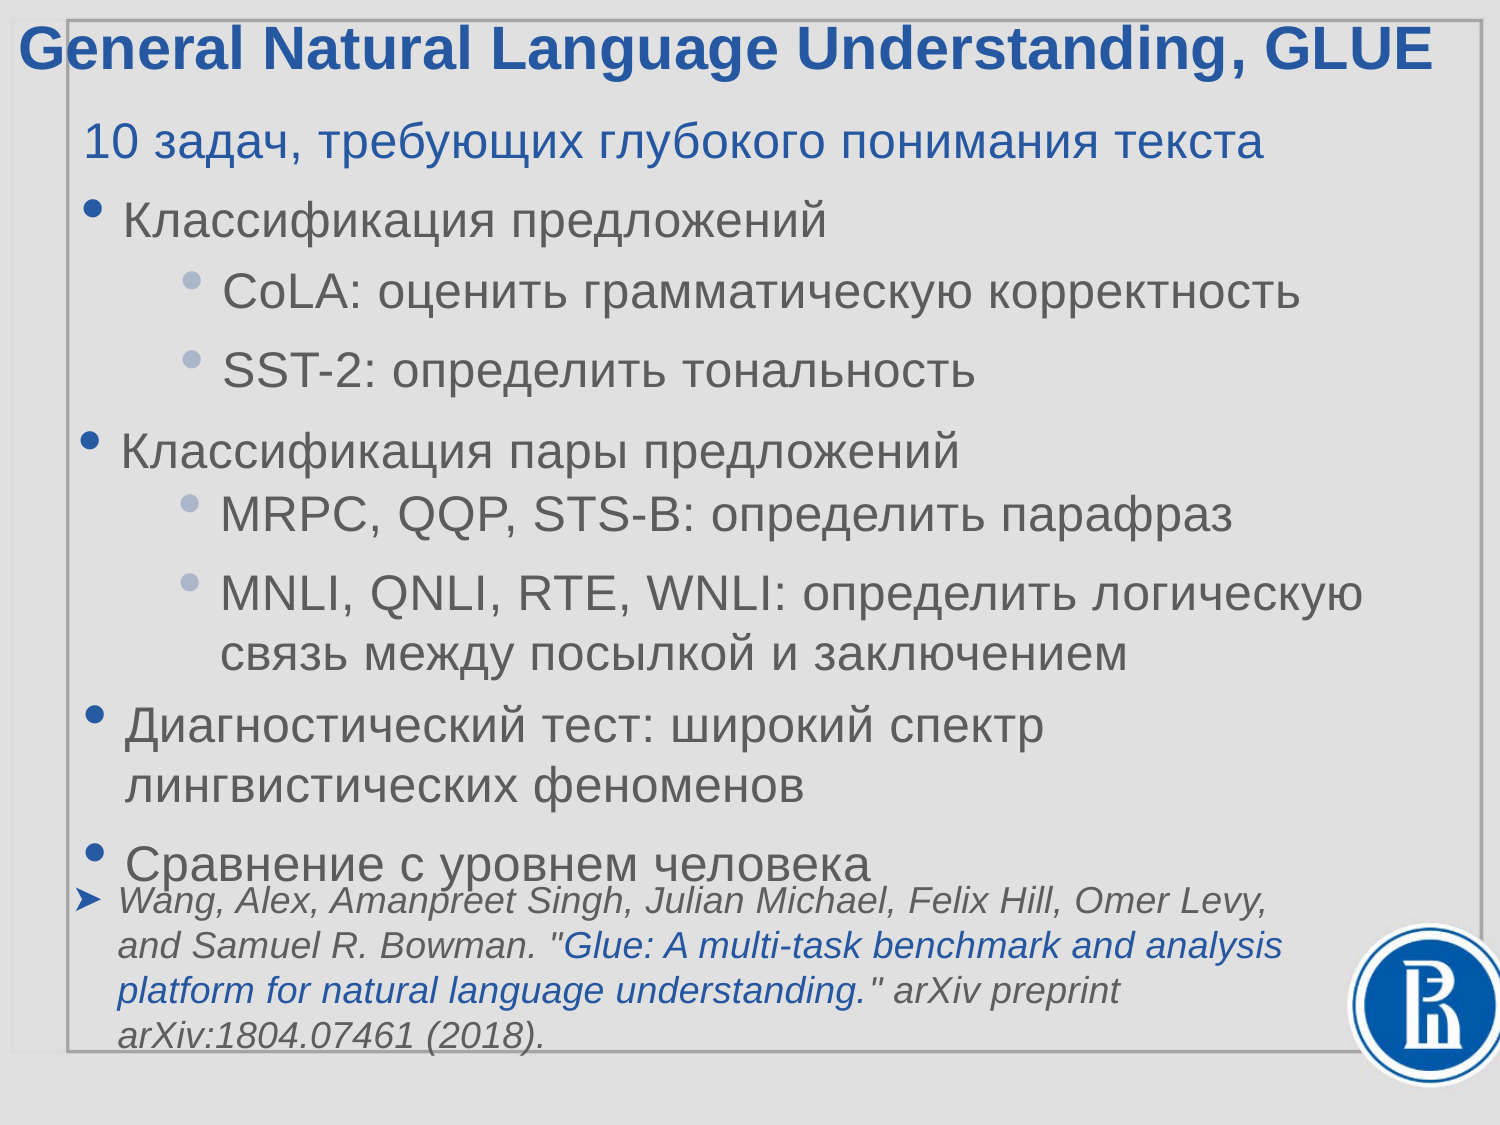

General Natural Language Understanding, GLUE
10 задач, требующих глубокого понимания текста
Классификация предложений
CoLA: оценить грамматическую корректность
SST-2: определить тональность
Классификация пары предложений
MRPC, QQP, STS-B: определить парафраз
MNLI, QNLI, RTE, WNLI: определить логическую связь между посылкой и заключением
Диагностический тест: широкий спектр лингвистических феноменов
Сравнение с уровнем человека
Wang, Alex, Amanpreet Singh, Julian Michael, Felix Hill, Omer Levy, and Samuel R. Bowman. "Glue: A multi-task benchmark and analysis platform for natural language understanding." arXiv preprint arXiv:1804.07461 (2018).